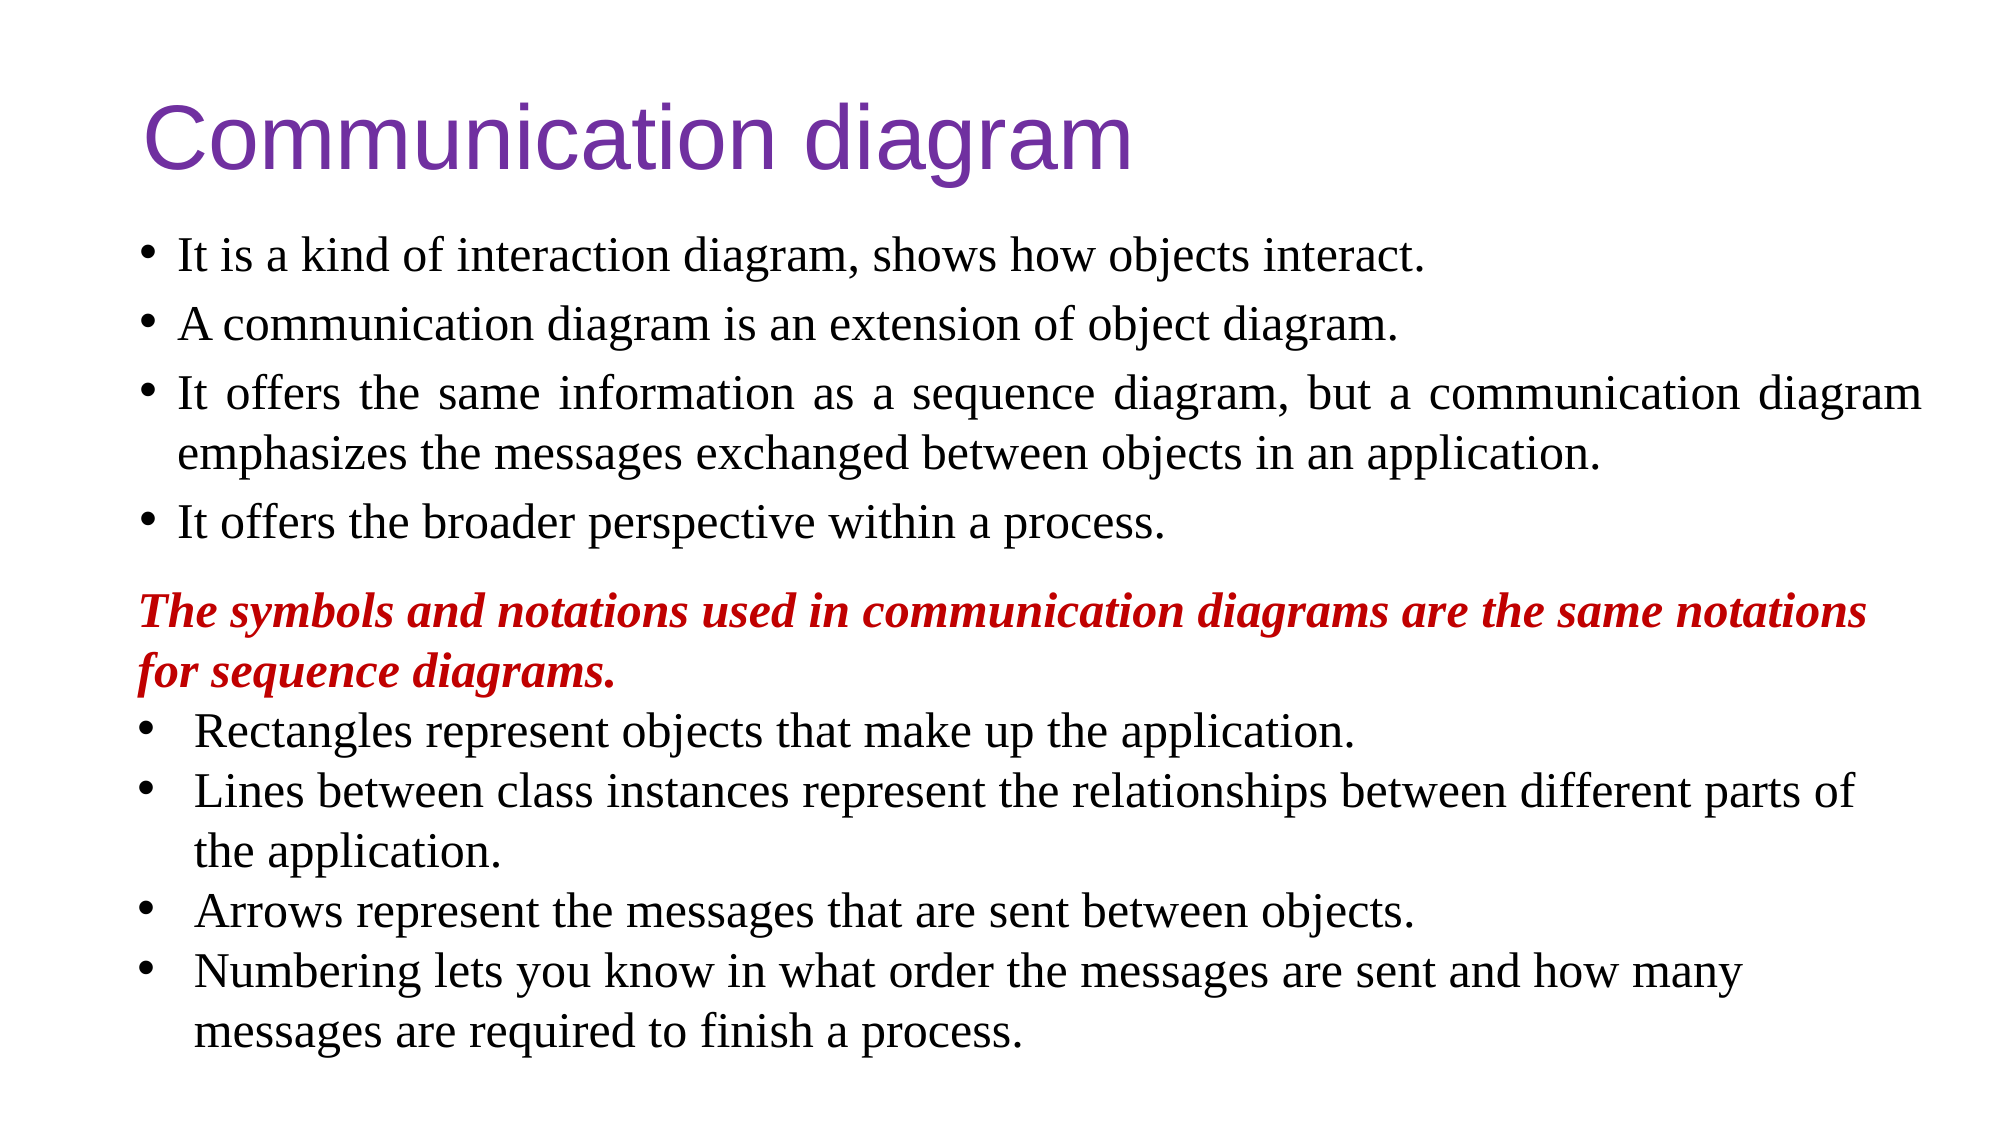

# Communication diagram
It is a kind of interaction diagram, shows how objects interact.
A communication diagram is an extension of object diagram.
It offers the same information as a sequence diagram, but a communication diagram emphasizes the messages exchanged between objects in an application.
It offers the broader perspective within a process.

The symbols and notations used in communication diagrams are the same notations for sequence diagrams.
Rectangles represent objects that make up the application.
Lines between class instances represent the relationships between different parts of the application.
Arrows represent the messages that are sent between objects.
Numbering lets you know in what order the messages are sent and how many messages are required to finish a process.